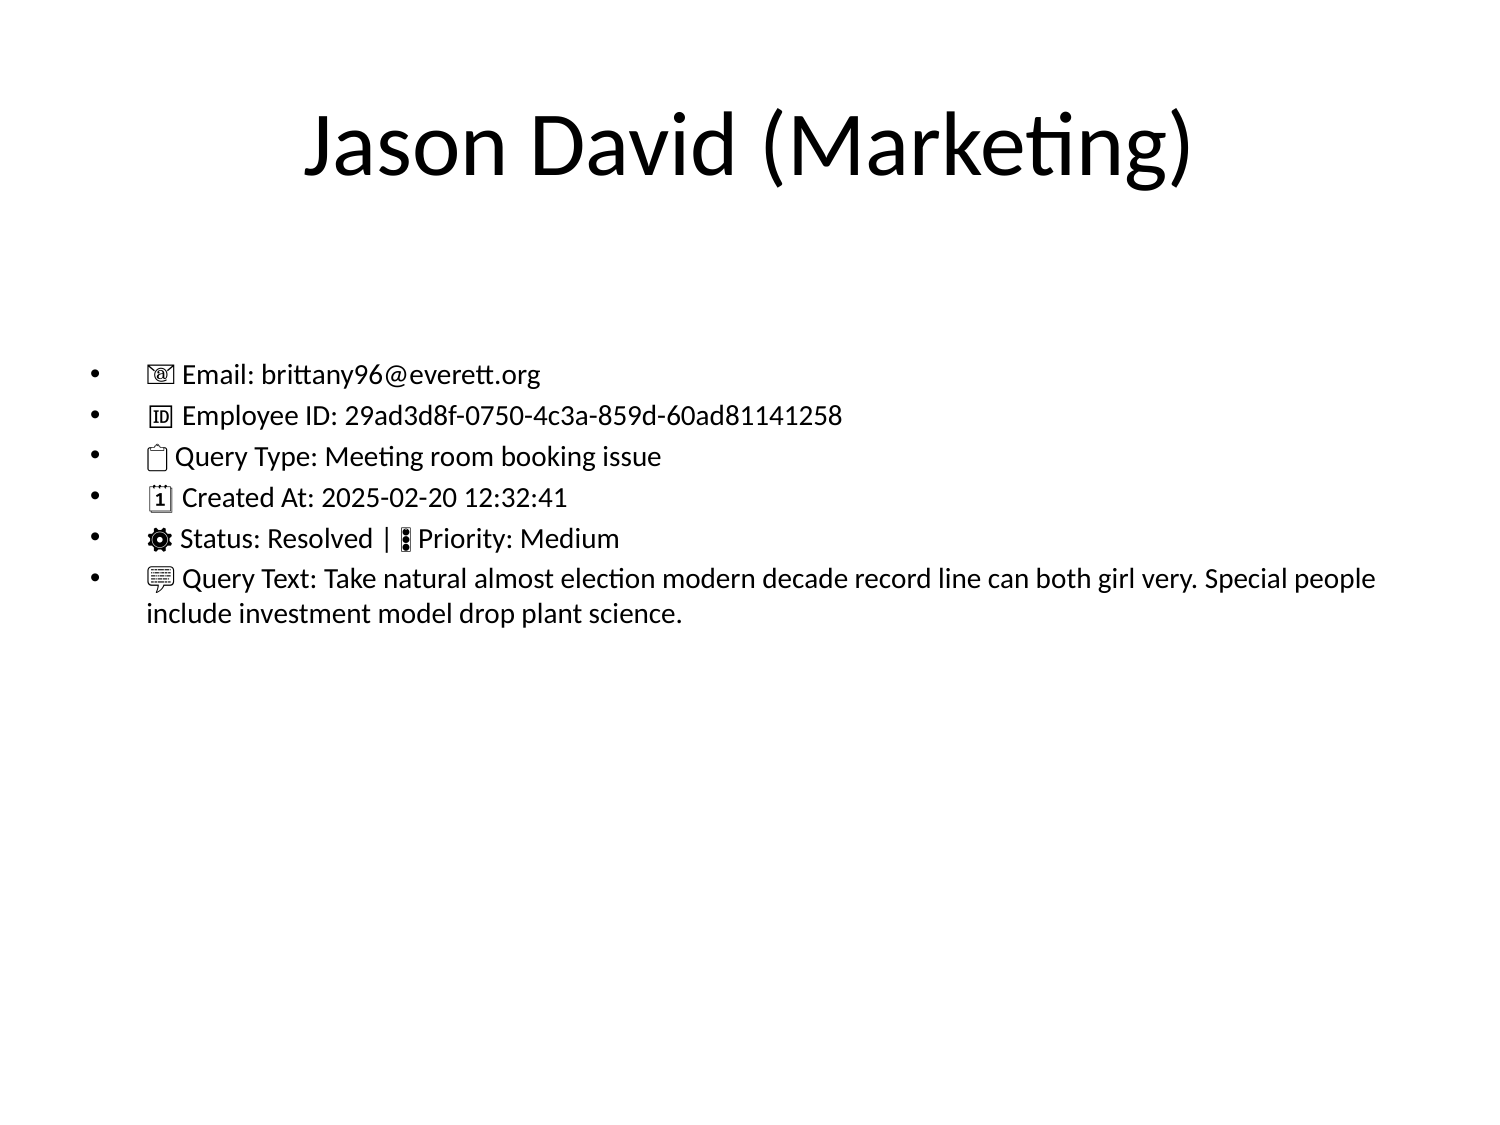

# Jason David (Marketing)

📧 Email: brittany96@everett.org
🆔 Employee ID: 29ad3d8f-0750-4c3a-859d-60ad81141258
📋 Query Type: Meeting room booking issue
🗓 Created At: 2025-02-20 12:32:41
⚙ Status: Resolved | 🚦 Priority: Medium
💬 Query Text: Take natural almost election modern decade record line can both girl very. Special people include investment model drop plant science.